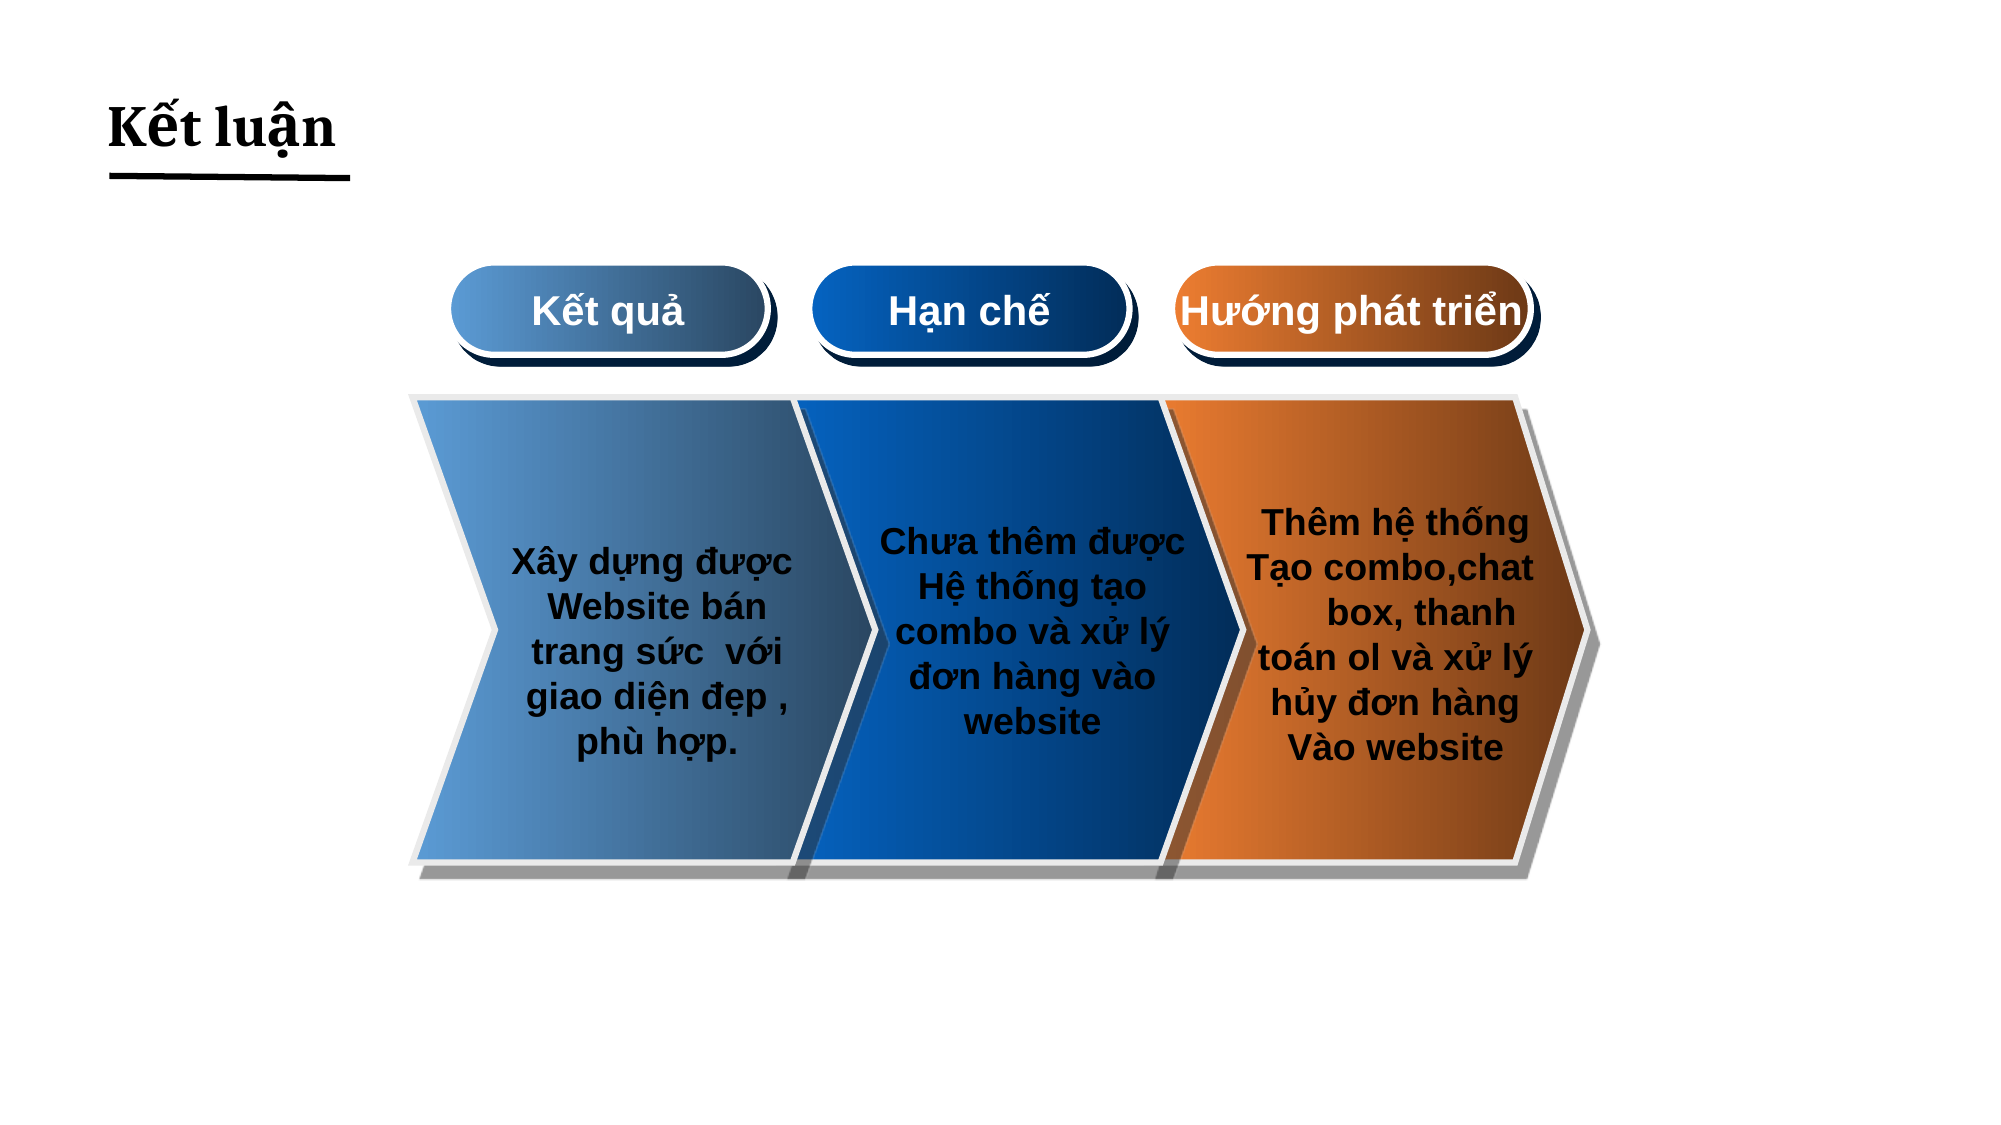

Kết luận
Kết quả
Hạn chế
Hướng phát triển

Chưa thêm được
Hệ thống tạo combo và xử lý đơn hàng vào website
Thêm hệ thống
Tạo combo,chat       box, thanh toán ol và xử lý hủy đơn hàng
Vào website
Xây dựng được
Website bán trang sức  với giao diện đẹp , phù hợp.